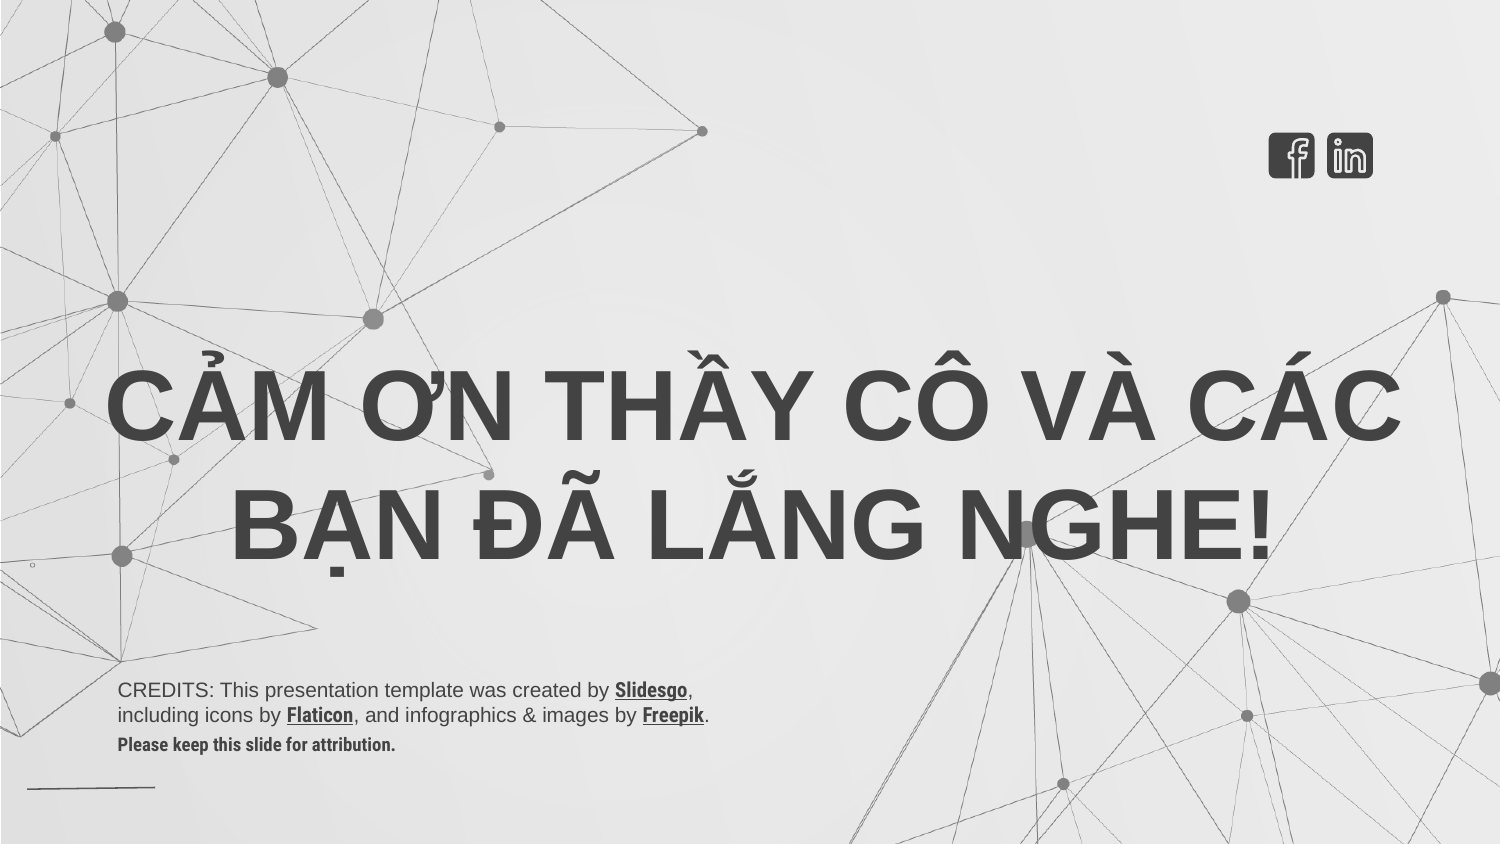

# CẢM ƠN THẦY CÔ VÀ CÁC BẠN ĐÃ LẮNG NGHE!